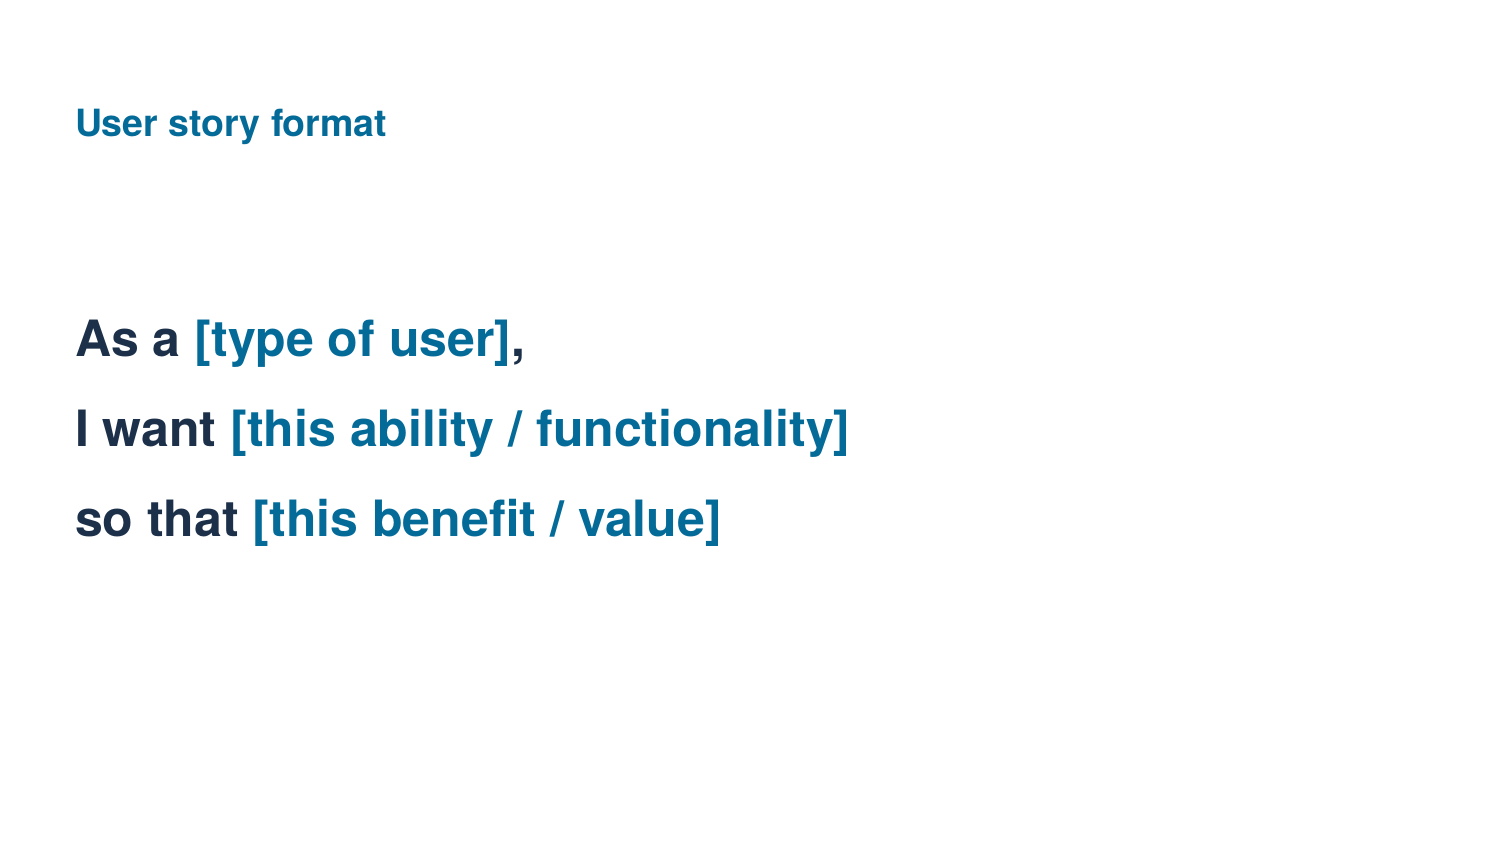

User story format
# As a [type of user],
I want [this ability / functionality]
so that [this benefit / value]